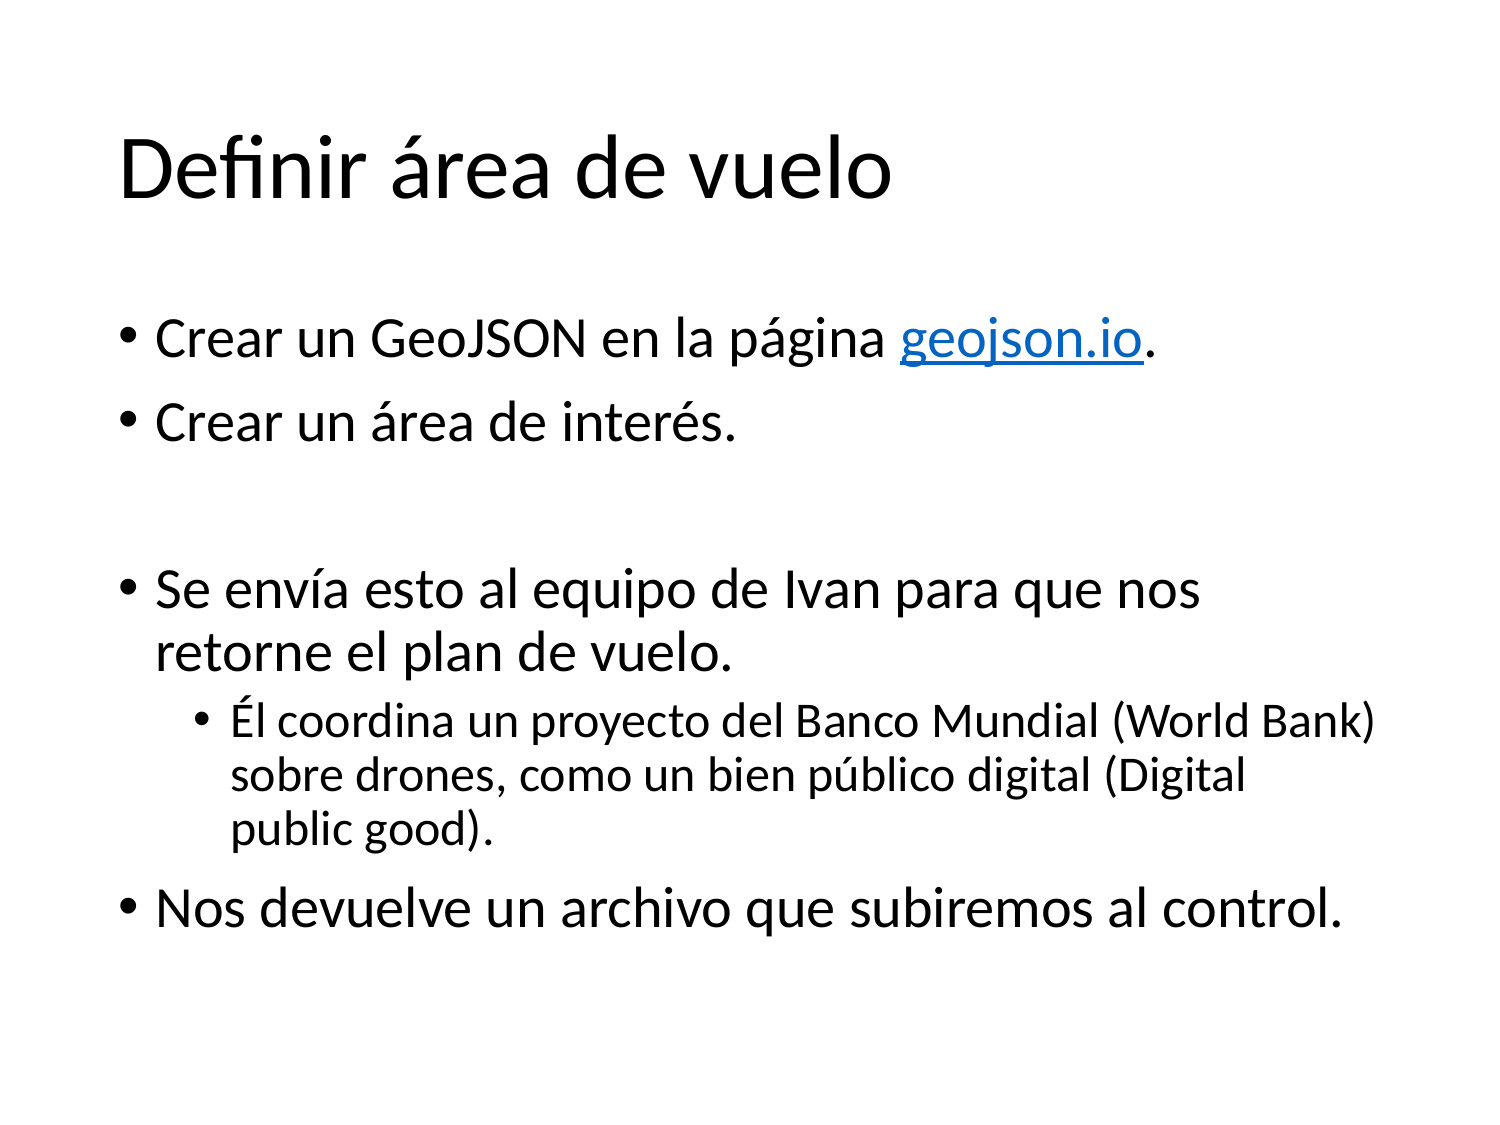

# Definir área de vuelo
Crear un GeoJSON en la página geojson.io.
Crear un área de interés.

Se envía esto al equipo de Ivan para que nos retorne el plan de vuelo.
Él coordina un proyecto del Banco Mundial (World Bank) sobre drones, como un bien público digital (Digital public good).
Nos devuelve un archivo que subiremos al control.